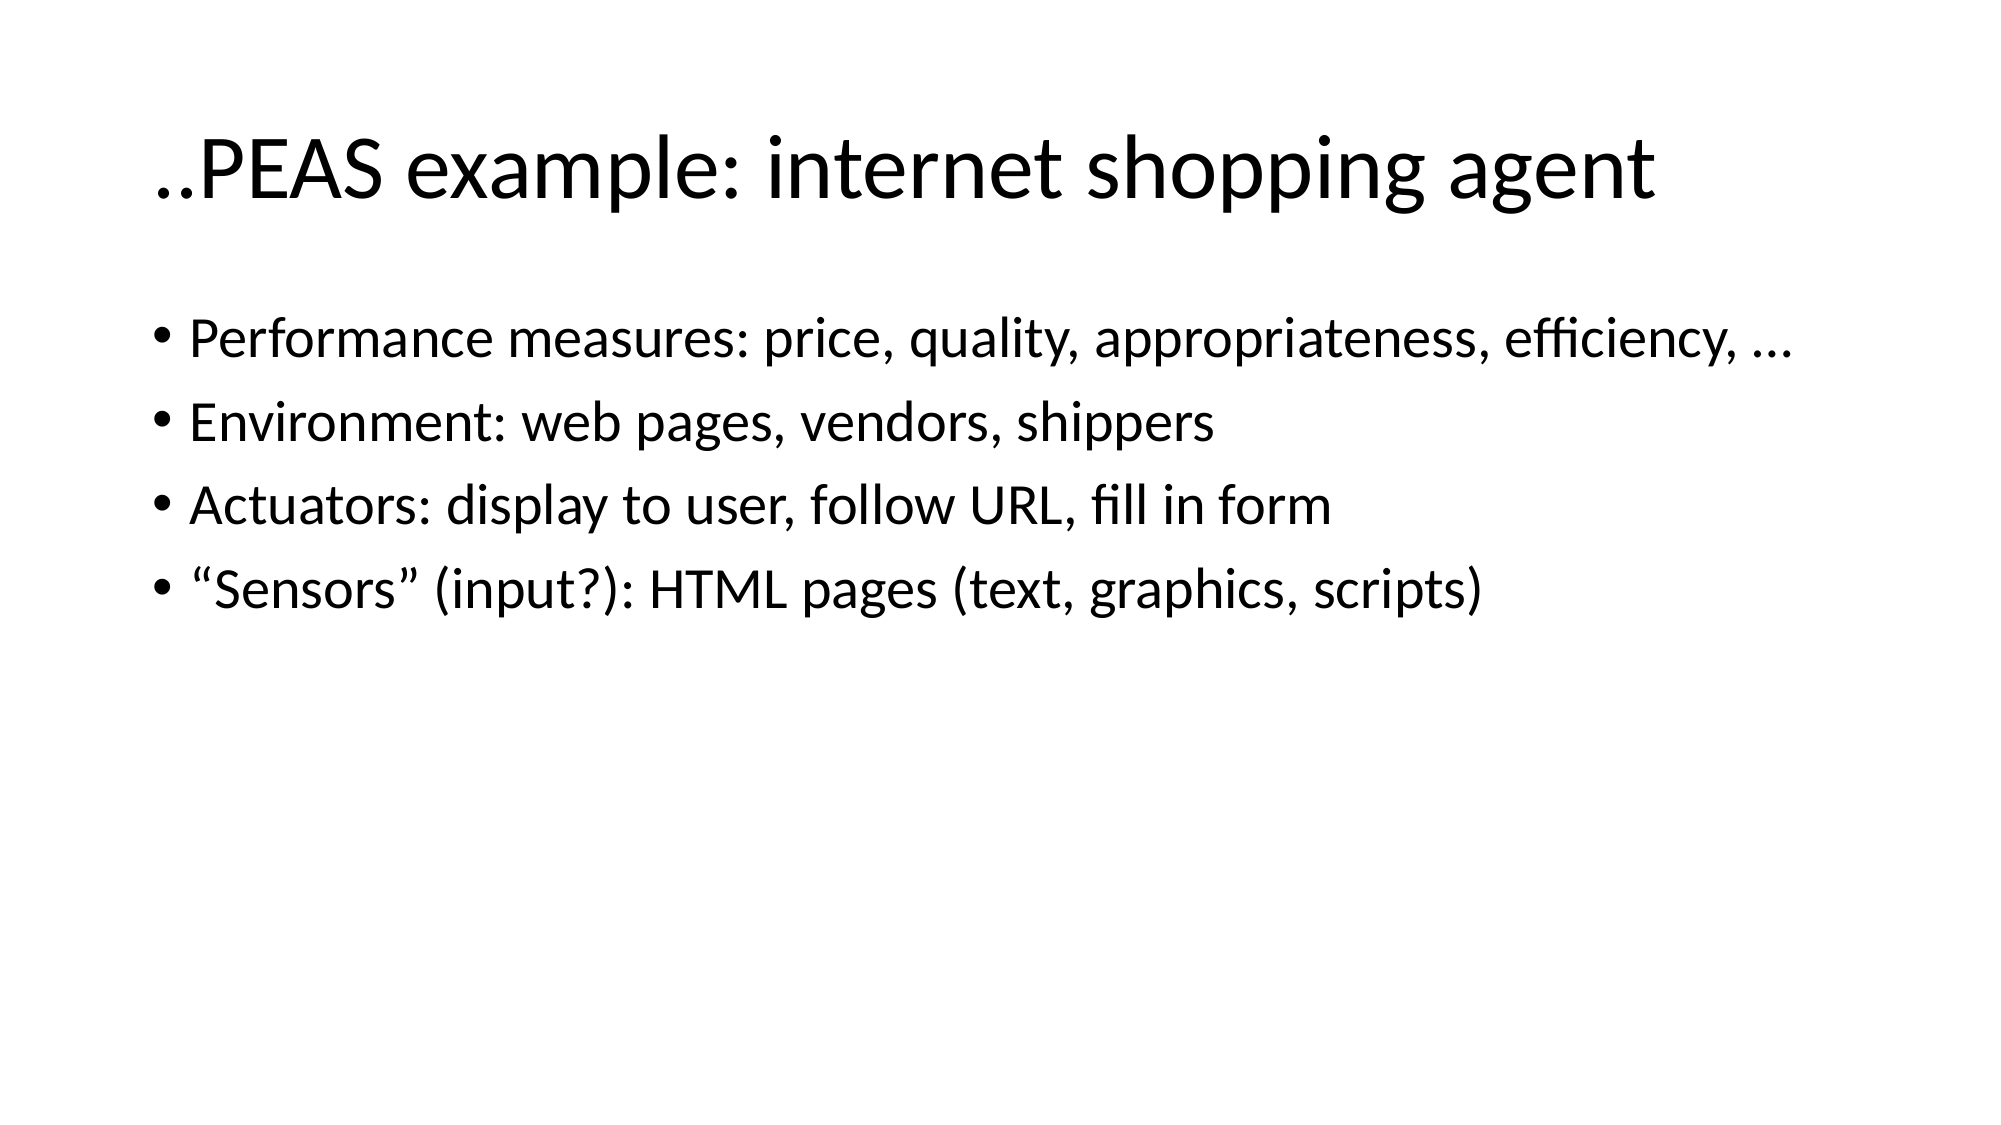

# ..PEAS example: internet shopping agent
Performance measures: price, quality, appropriateness, efficiency, …
Environment: web pages, vendors, shippers
Actuators: display to user, follow URL, fill in form
“Sensors” (input?): HTML pages (text, graphics, scripts)